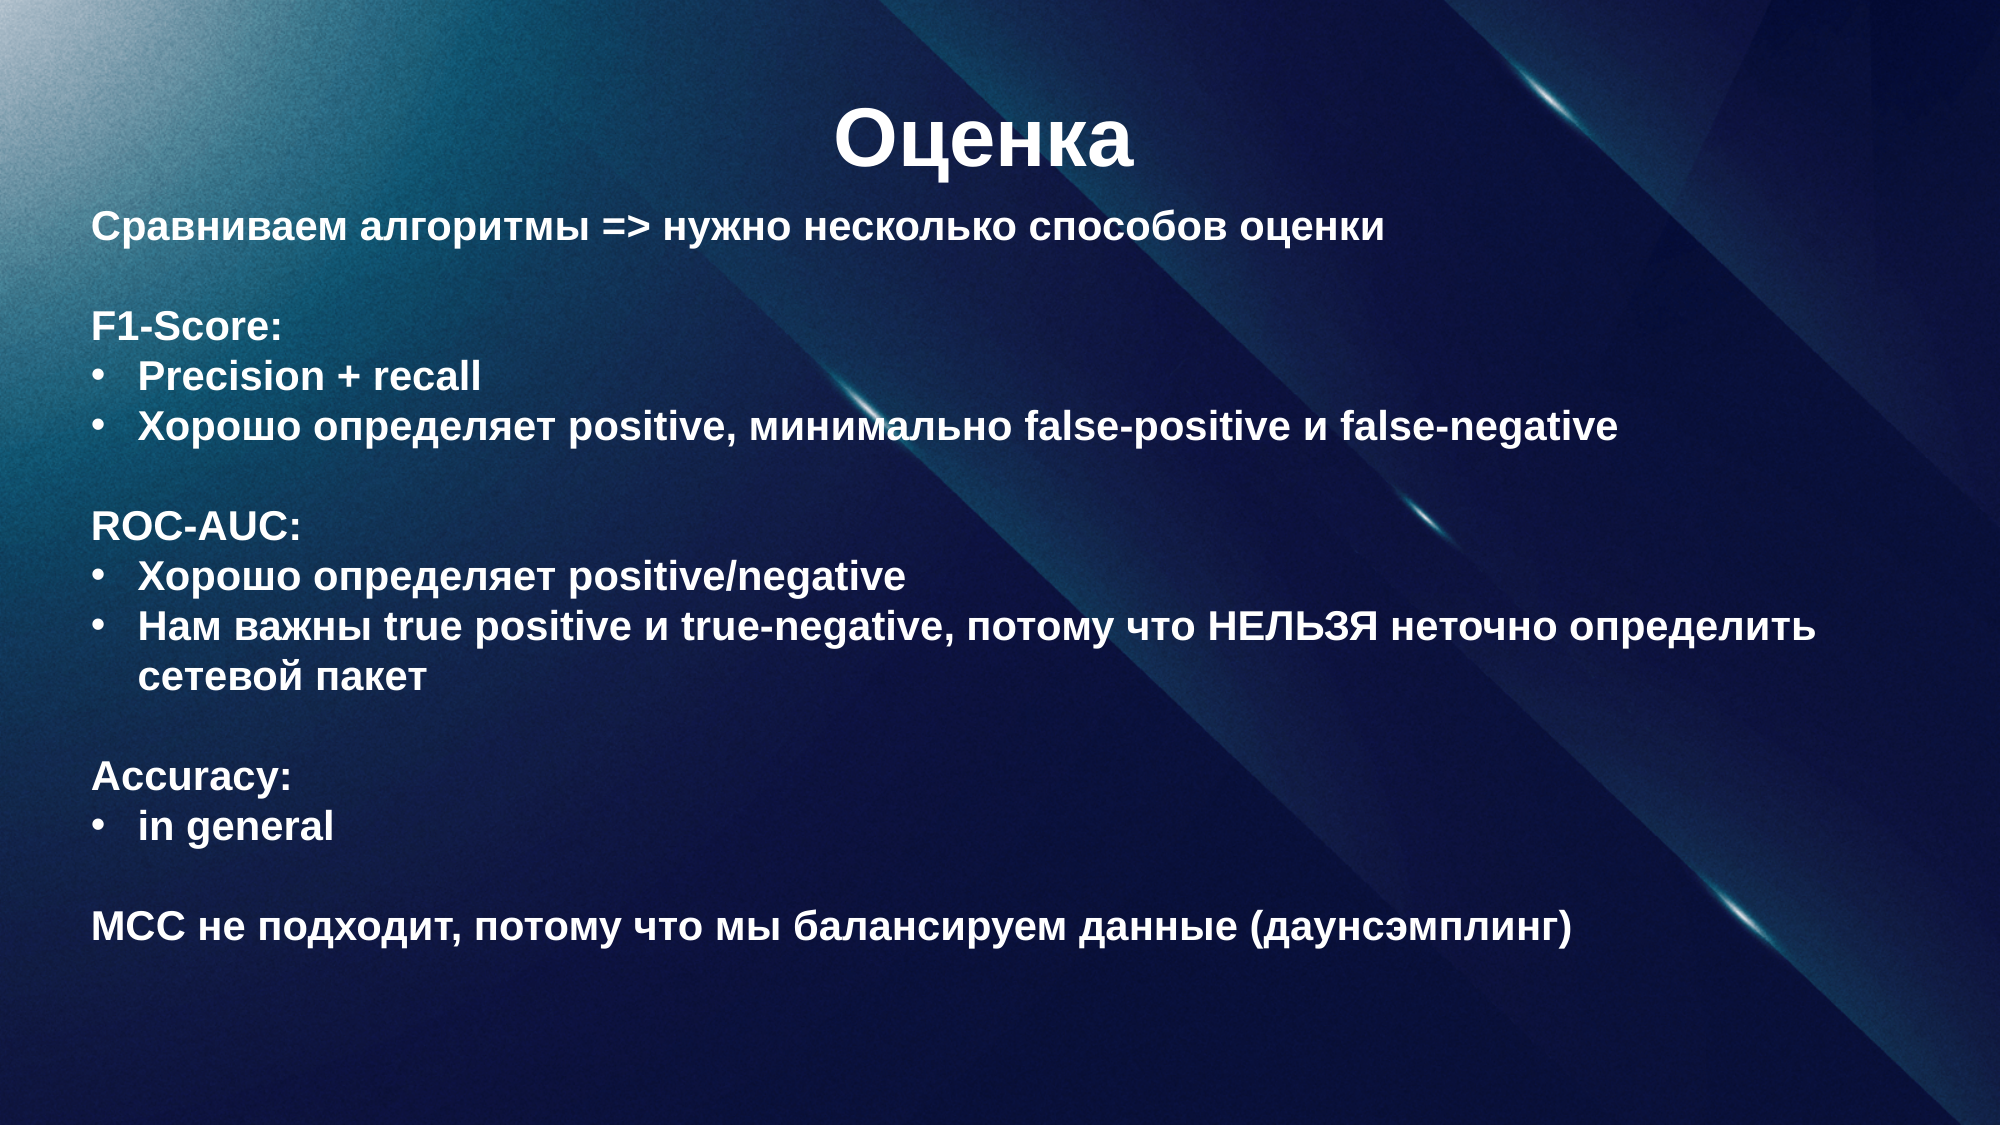

Оценка
Сравниваем алгоритмы => нужно несколько способов оценки

F1-Score:
Precision + recall
Хорошо определяет positive, минимально false-positive и false-negative

ROC-AUC:
Хорошо определяет positive/negative
Нам важны true positive и true-negative, потому что НЕЛЬЗЯ неточно определить сетевой пакет

Accuracy:
in general

MCC не подходит, потому что мы балансируем данные (даунсэмплинг)